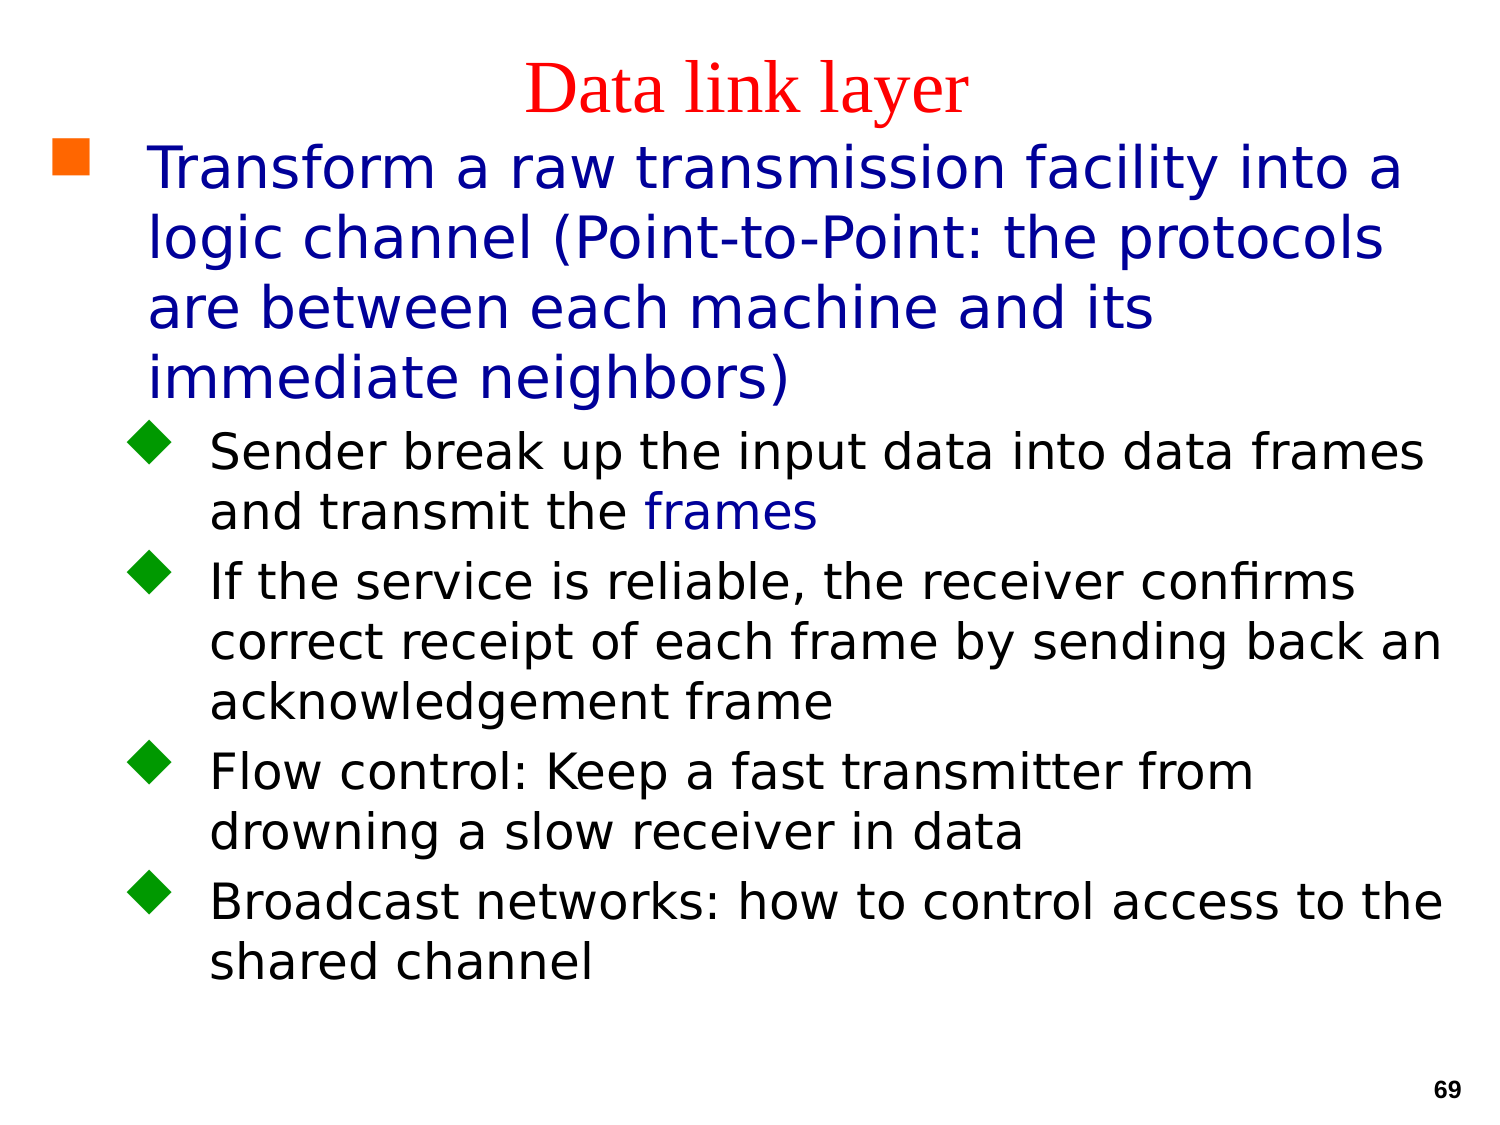

# Data link layer
Transform a raw transmission facility into a logic channel (Point-to-Point: the protocols are between each machine and its immediate neighbors)
Sender break up the input data into data frames and transmit the frames
If the service is reliable, the receiver confirms correct receipt of each frame by sending back an acknowledgement frame
Flow control: Keep a fast transmitter from drowning a slow receiver in data
Broadcast networks: how to control access to the shared channel